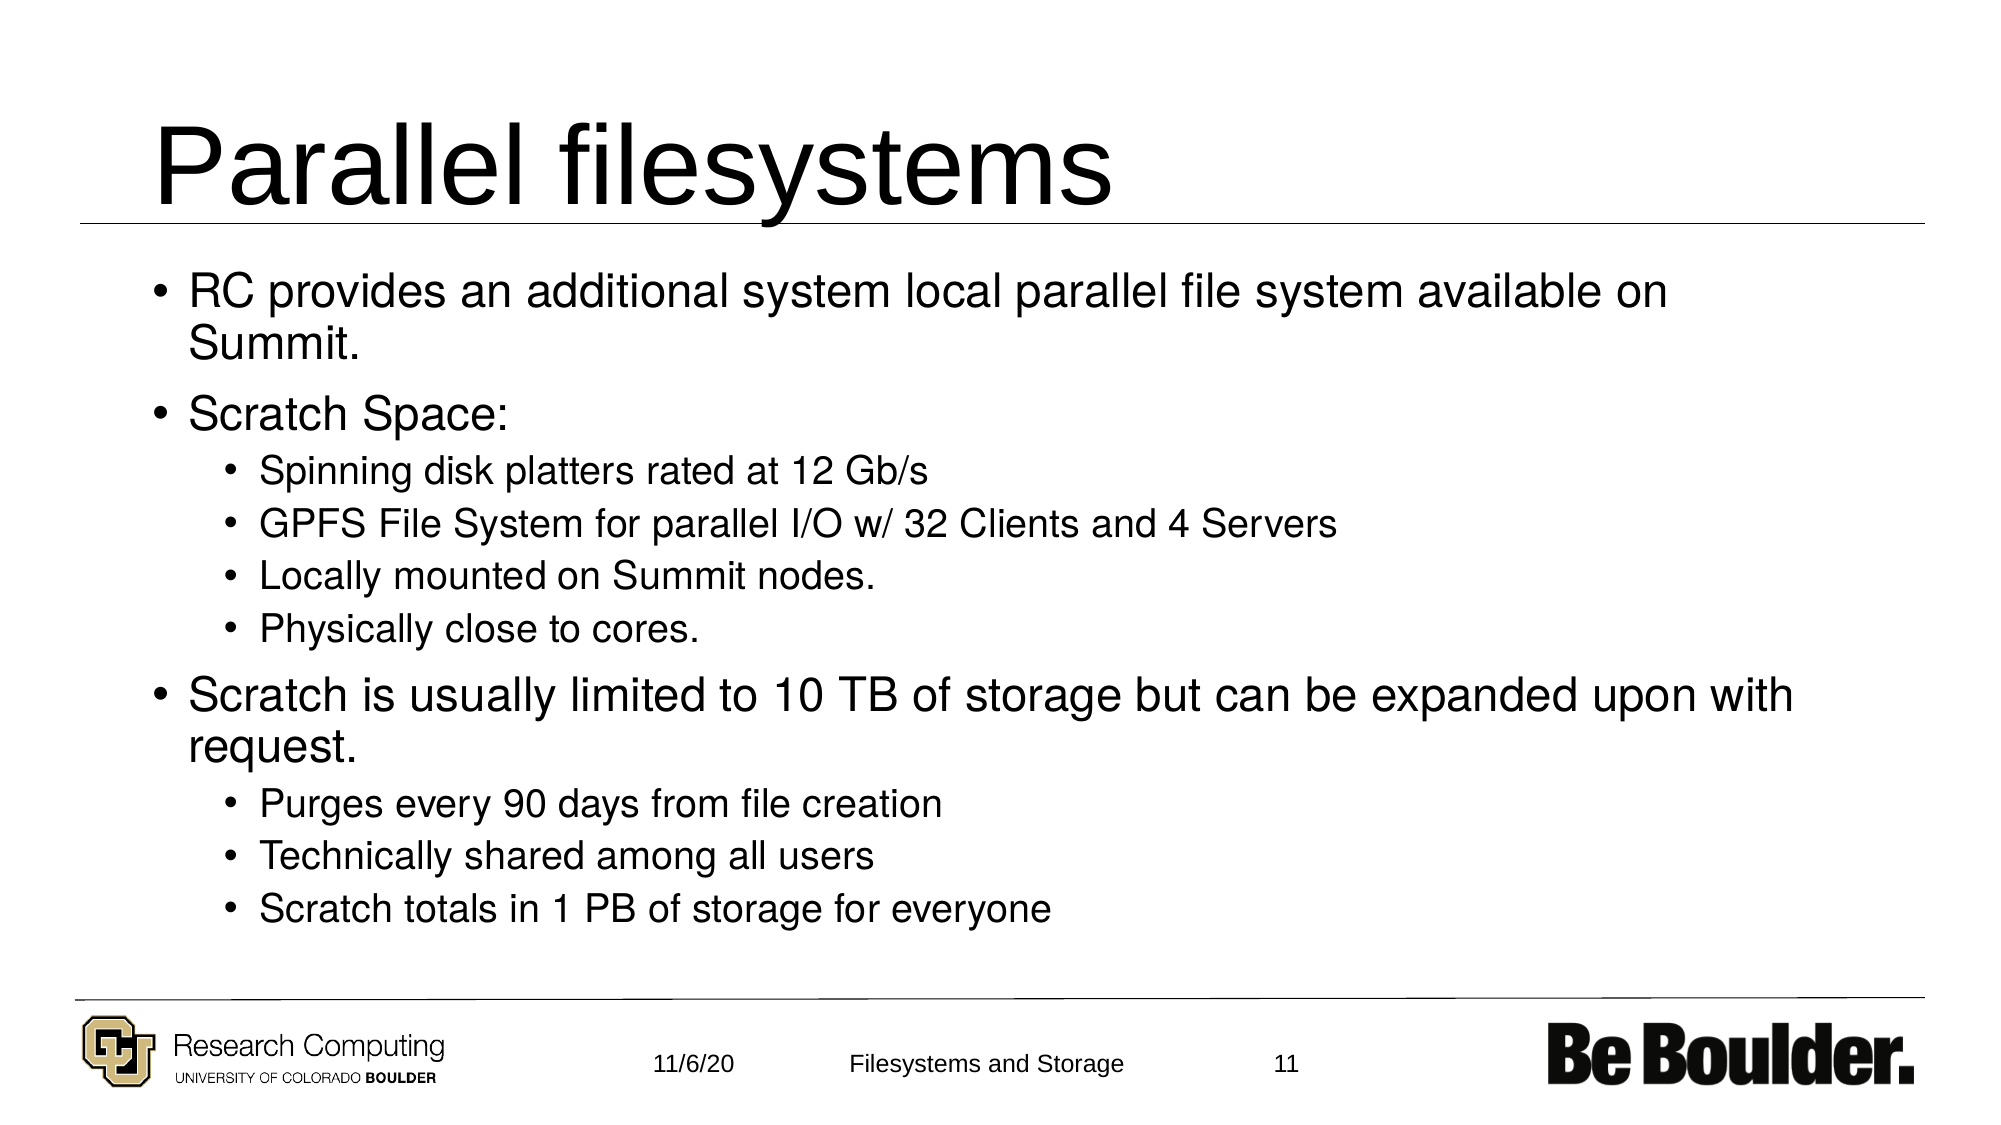

# Parallel filesystems
RC provides an additional system local parallel file system available on Summit.
Scratch Space:
Spinning disk platters rated at 12 Gb/s
GPFS File System for parallel I/O w/ 32 Clients and 4 Servers
Locally mounted on Summit nodes.
Physically close to cores.
Scratch is usually limited to 10 TB of storage but can be expanded upon with request.
Purges every 90 days from file creation
Technically shared among all users
Scratch totals in 1 PB of storage for everyone

11/6/20
11
Filesystems and Storage